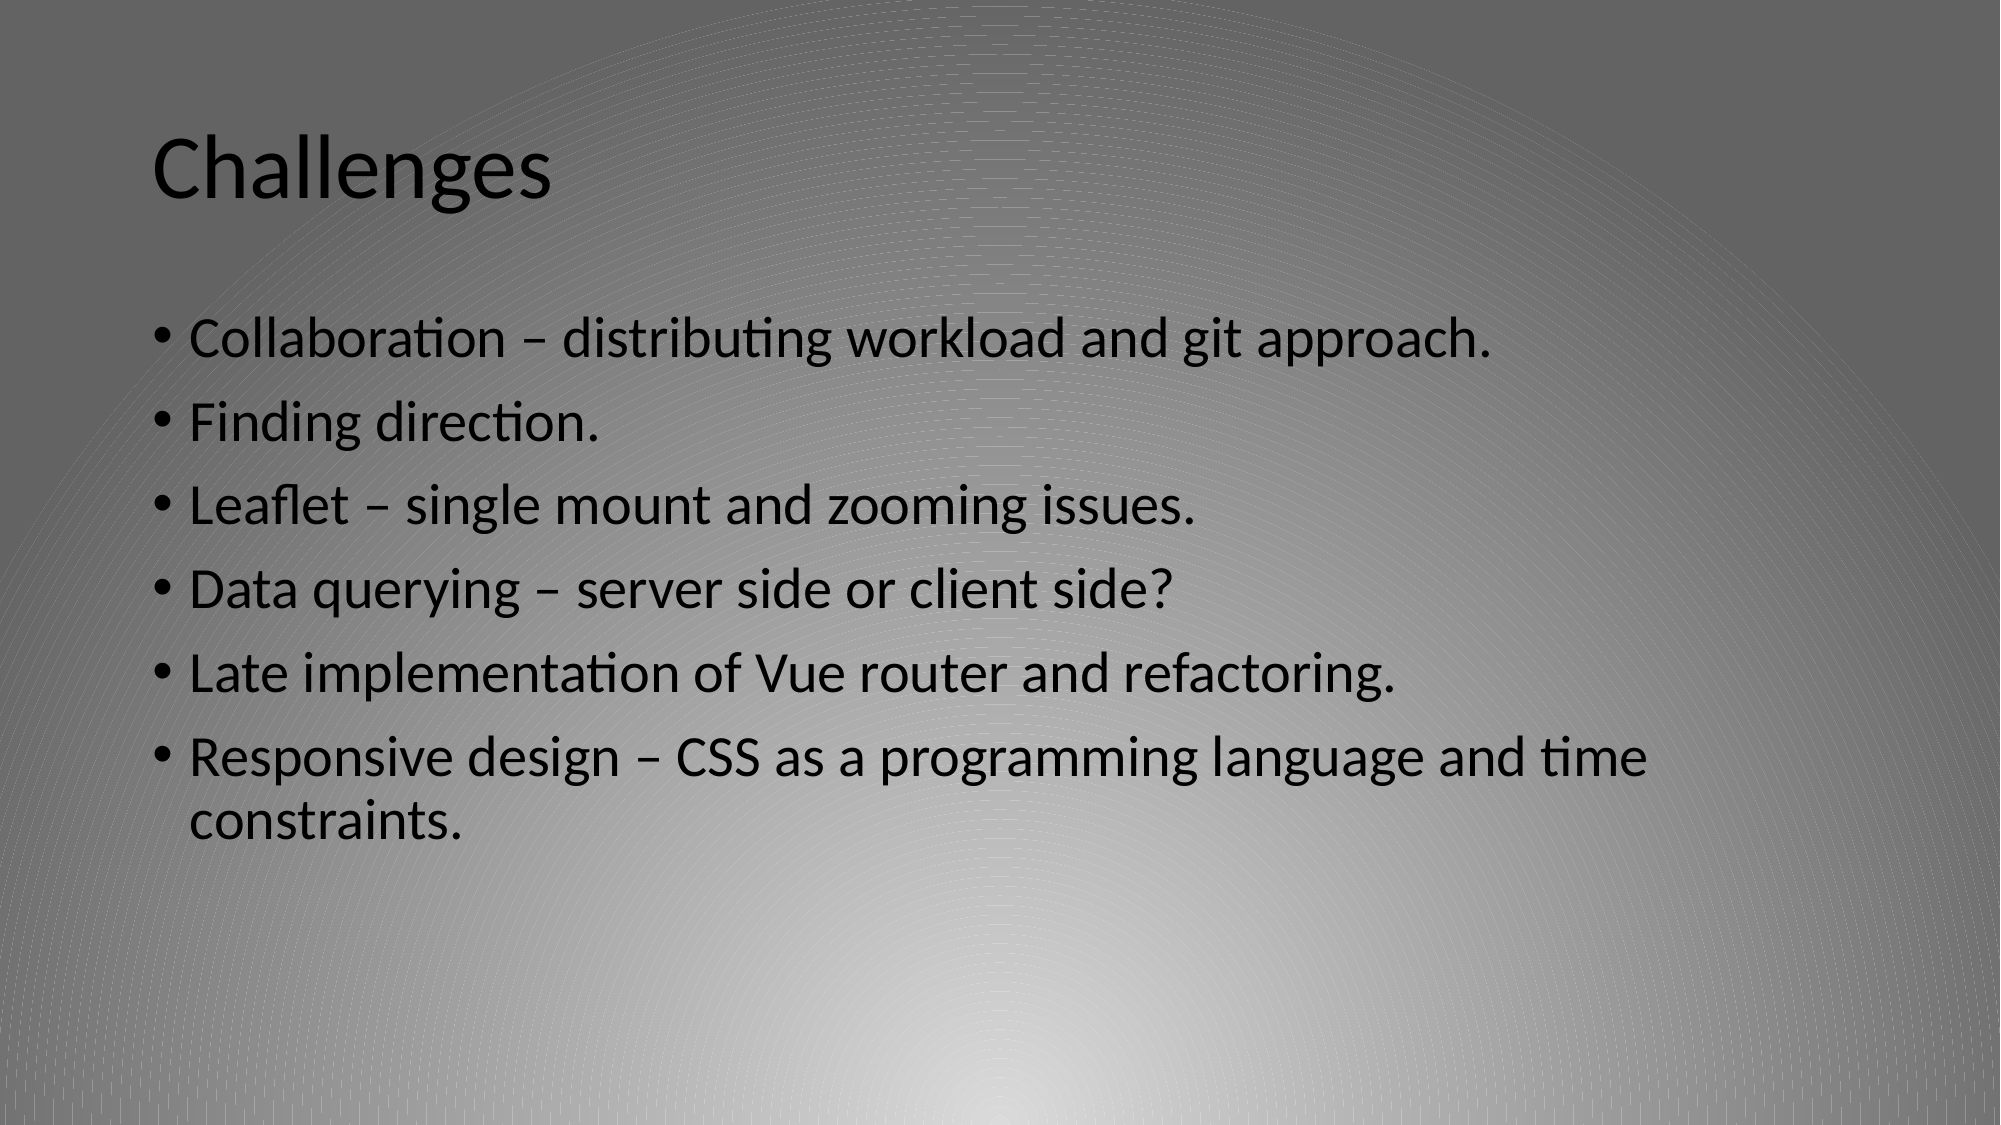

# Challenges
Collaboration – distributing workload and git approach.
Finding direction.
Leaflet – single mount and zooming issues.
Data querying – server side or client side?
Late implementation of Vue router and refactoring.
Responsive design – CSS as a programming language and time constraints.